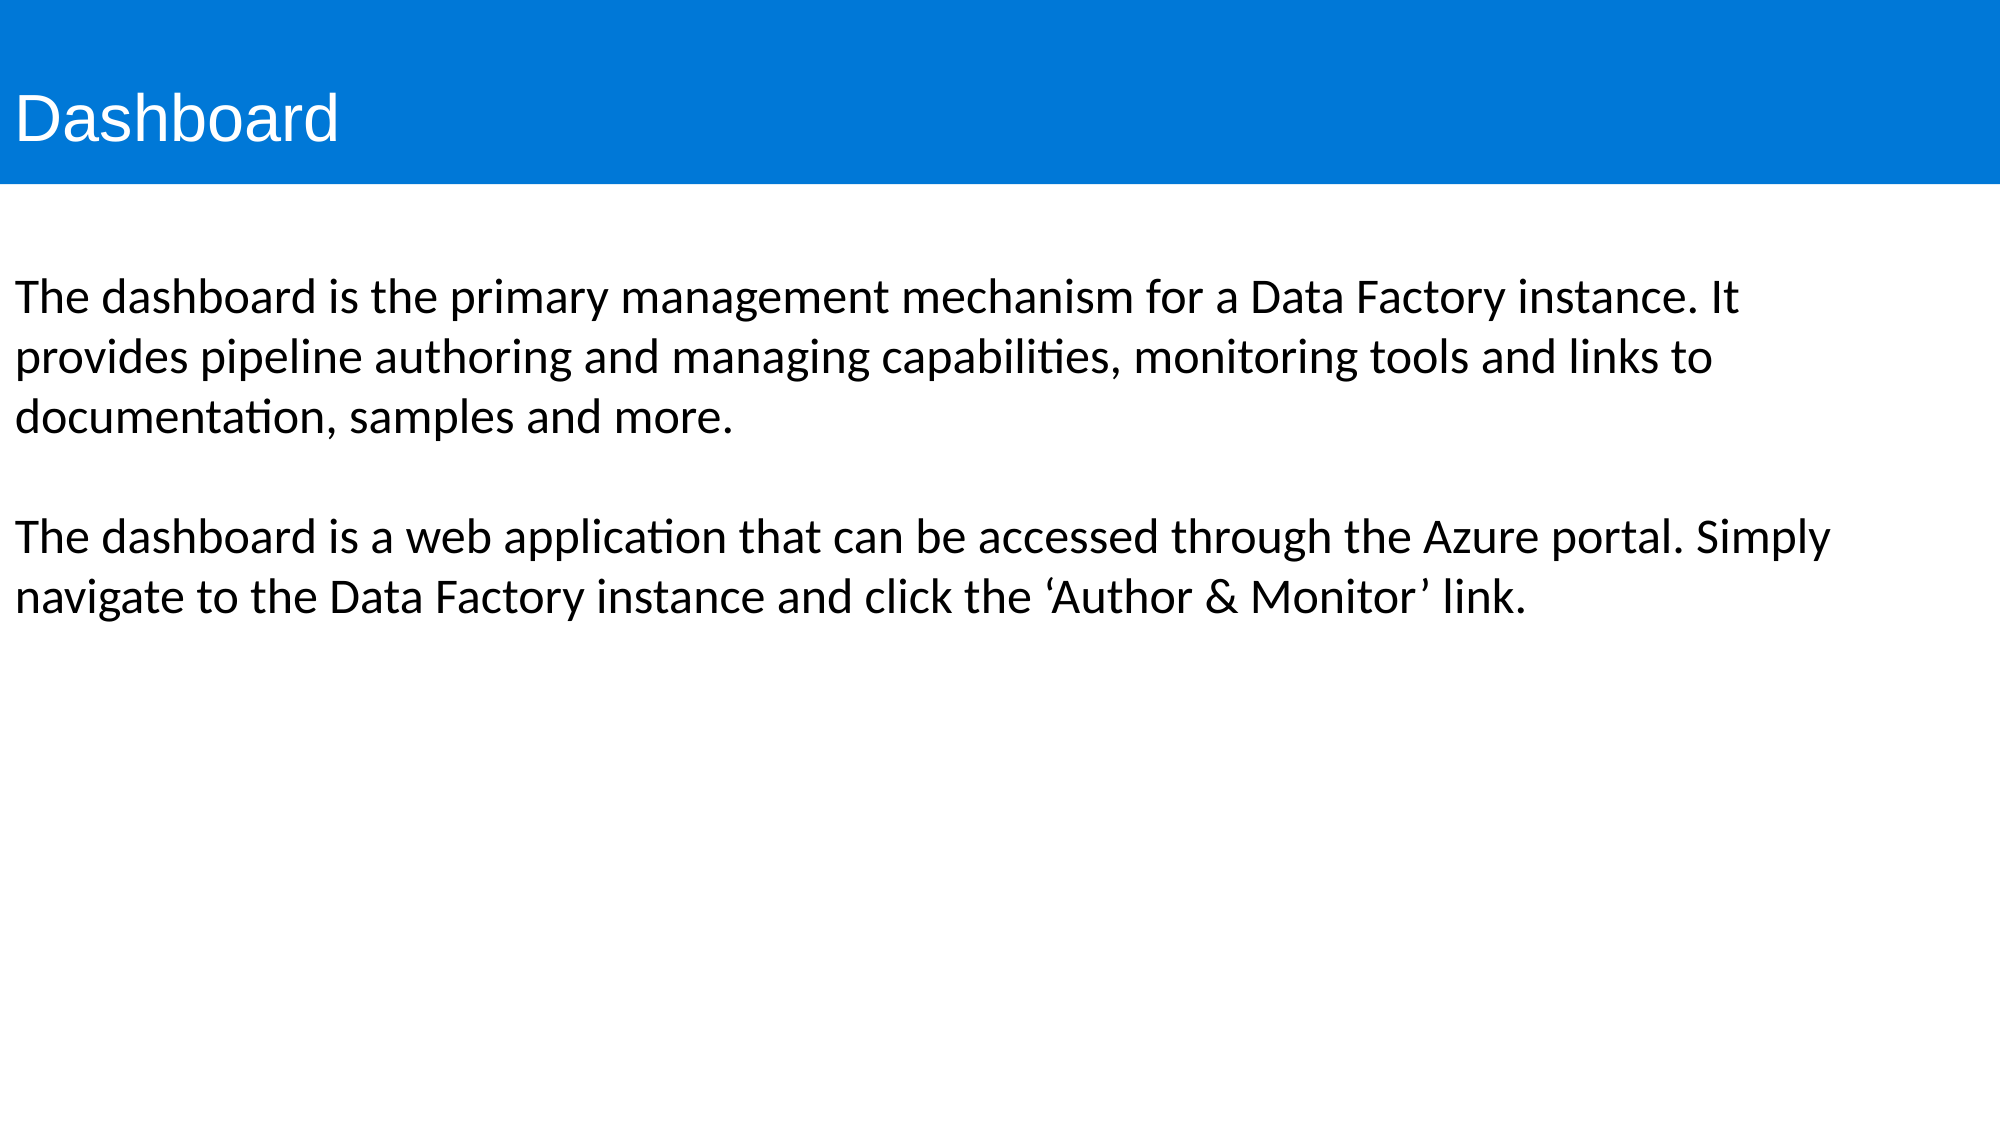

Dashboard
The dashboard is the primary management mechanism for a Data Factory instance. It provides pipeline authoring and managing capabilities, monitoring tools and links to documentation, samples and more.

The dashboard is a web application that can be accessed through the Azure portal. Simply navigate to the Data Factory instance and click the ‘Author & Monitor’ link.

Hybrid